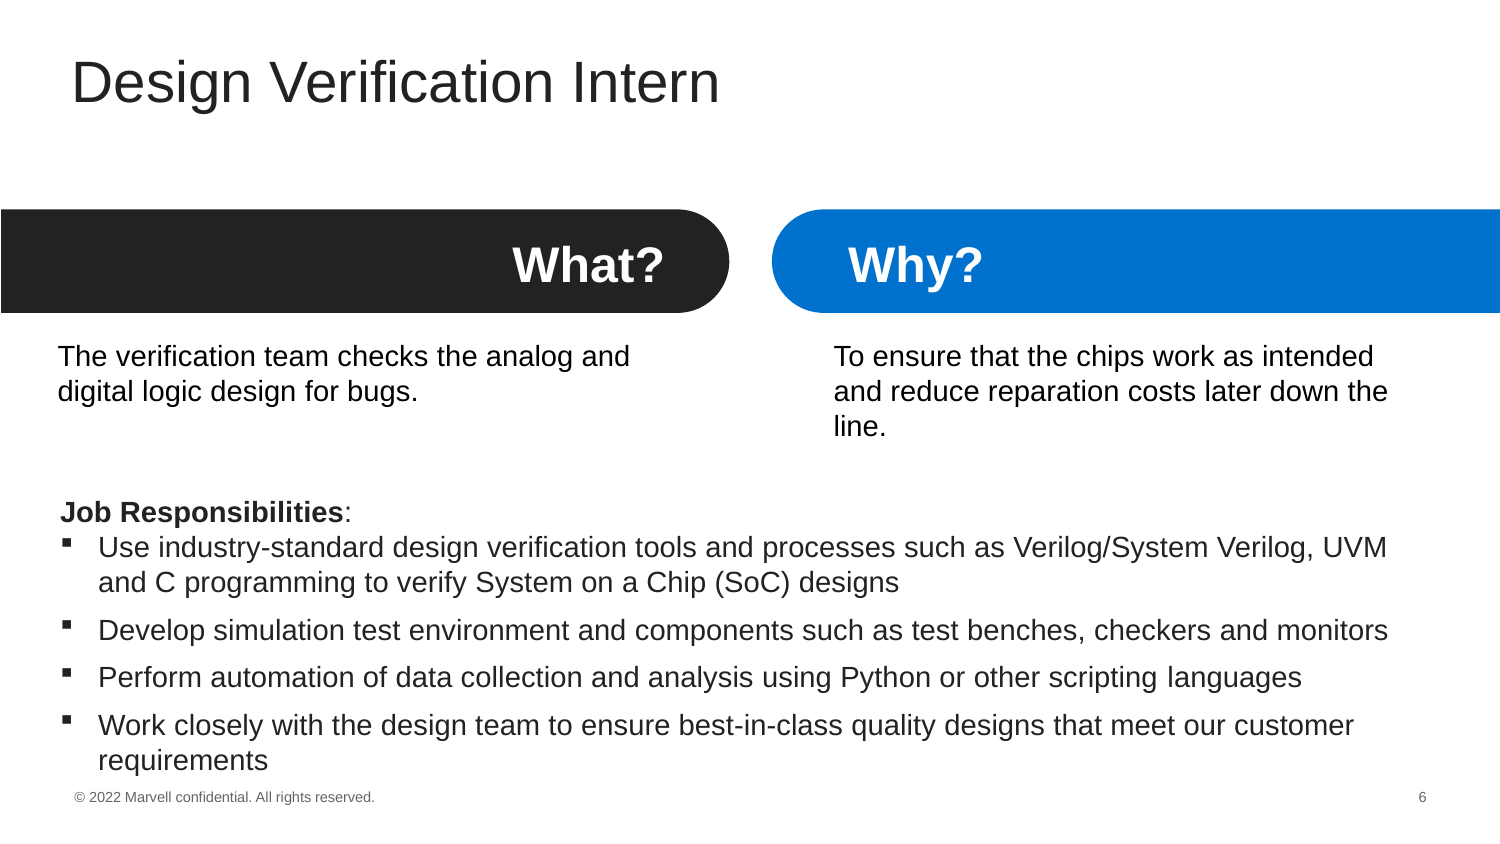

# Design Verification Intern
What?
Why?
The verification team checks the analog and digital logic design for bugs.
To ensure that the chips work as intended and reduce reparation costs later down the line.
Job Responsibilities:
Use industry-standard design verification tools and processes such as Verilog/System Verilog, UVM and C programming to verify System on a Chip (SoC) designs​
Develop simulation test environment and components such as test benches, checkers and monitors​
Perform automation of data collection and analysis using Python or other scripting​ languages
Work closely with the design team to ensure best-in-class quality designs that meet our customer requirements​